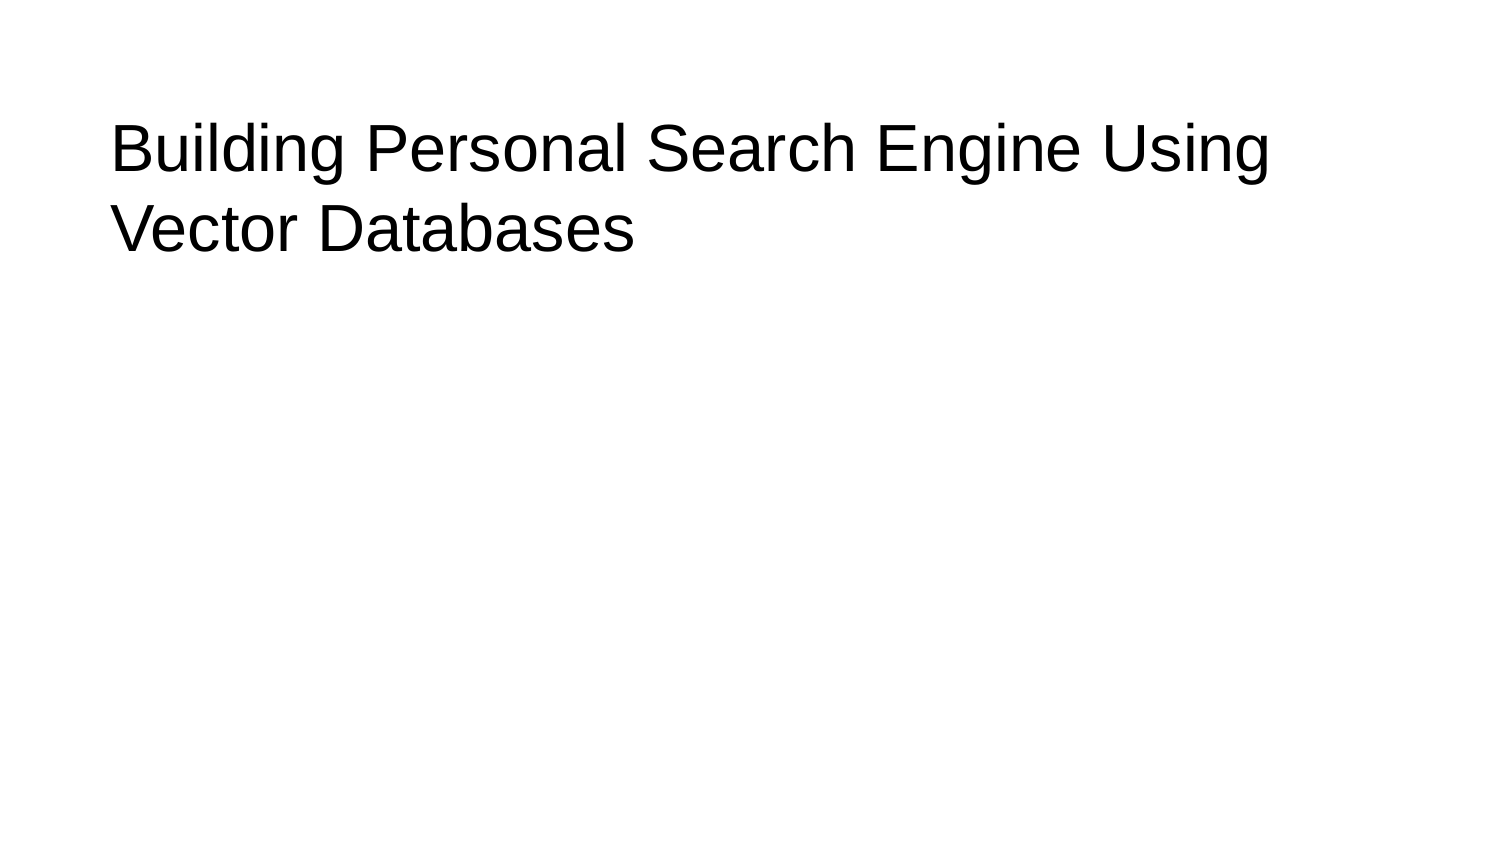

Building Personal Search Engine Using Vector Databases